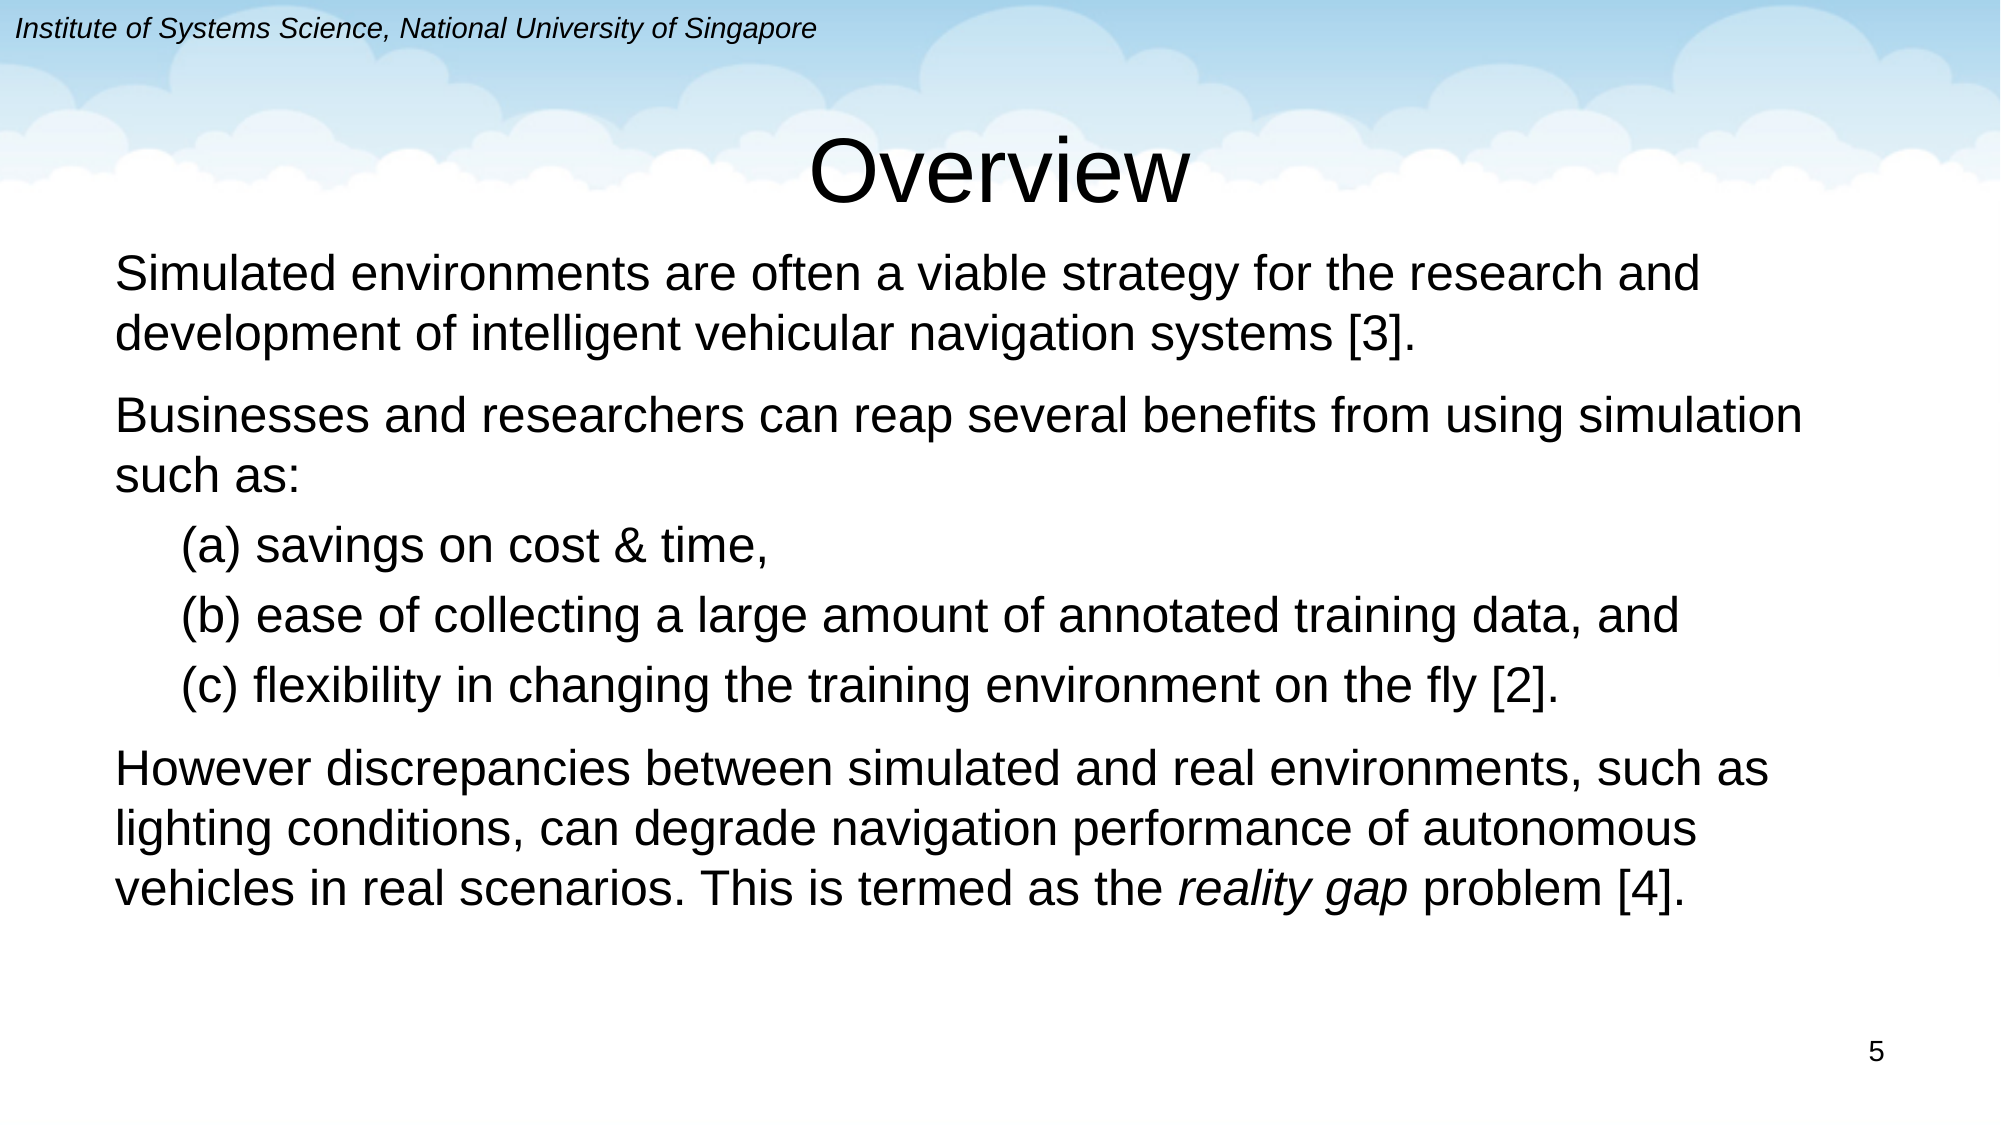

Institute of Systems Science, National University of Singapore
# Overview
Simulated environments are often a viable strategy for the research and development of intelligent vehicular navigation systems [3].
Businesses and researchers can reap several benefits from using simulation such as:
savings on cost & time,
(b) ease of collecting a large amount of annotated training data, and
(c) flexibility in changing the training environment on the fly [2].
However discrepancies between simulated and real environments, such as lighting conditions, can degrade navigation performance of autonomous vehicles in real scenarios. This is termed as the reality gap problem [4].

5